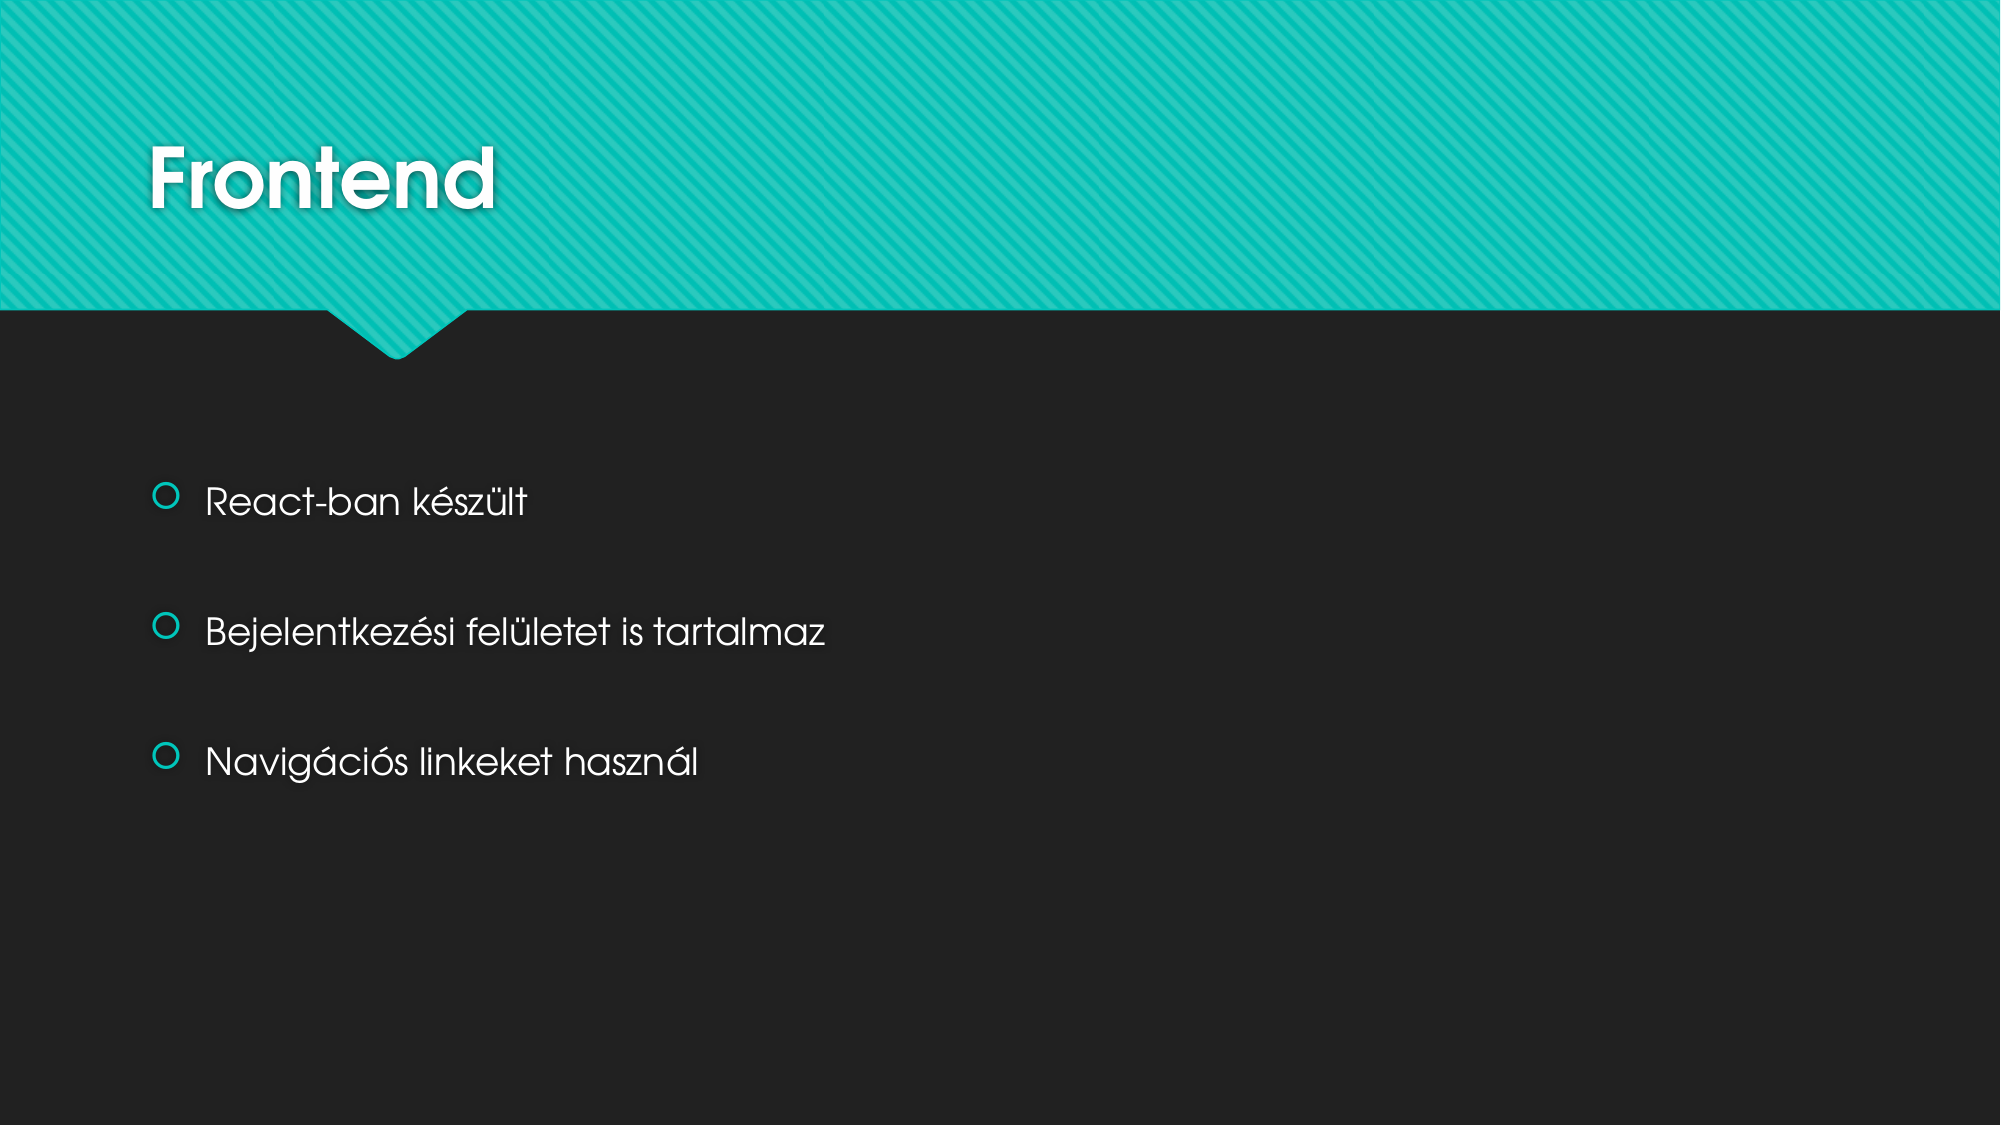

# Frontend
React-ban készült

Bejelentkezési felületet is tartalmaz

Navigációs linkeket használ